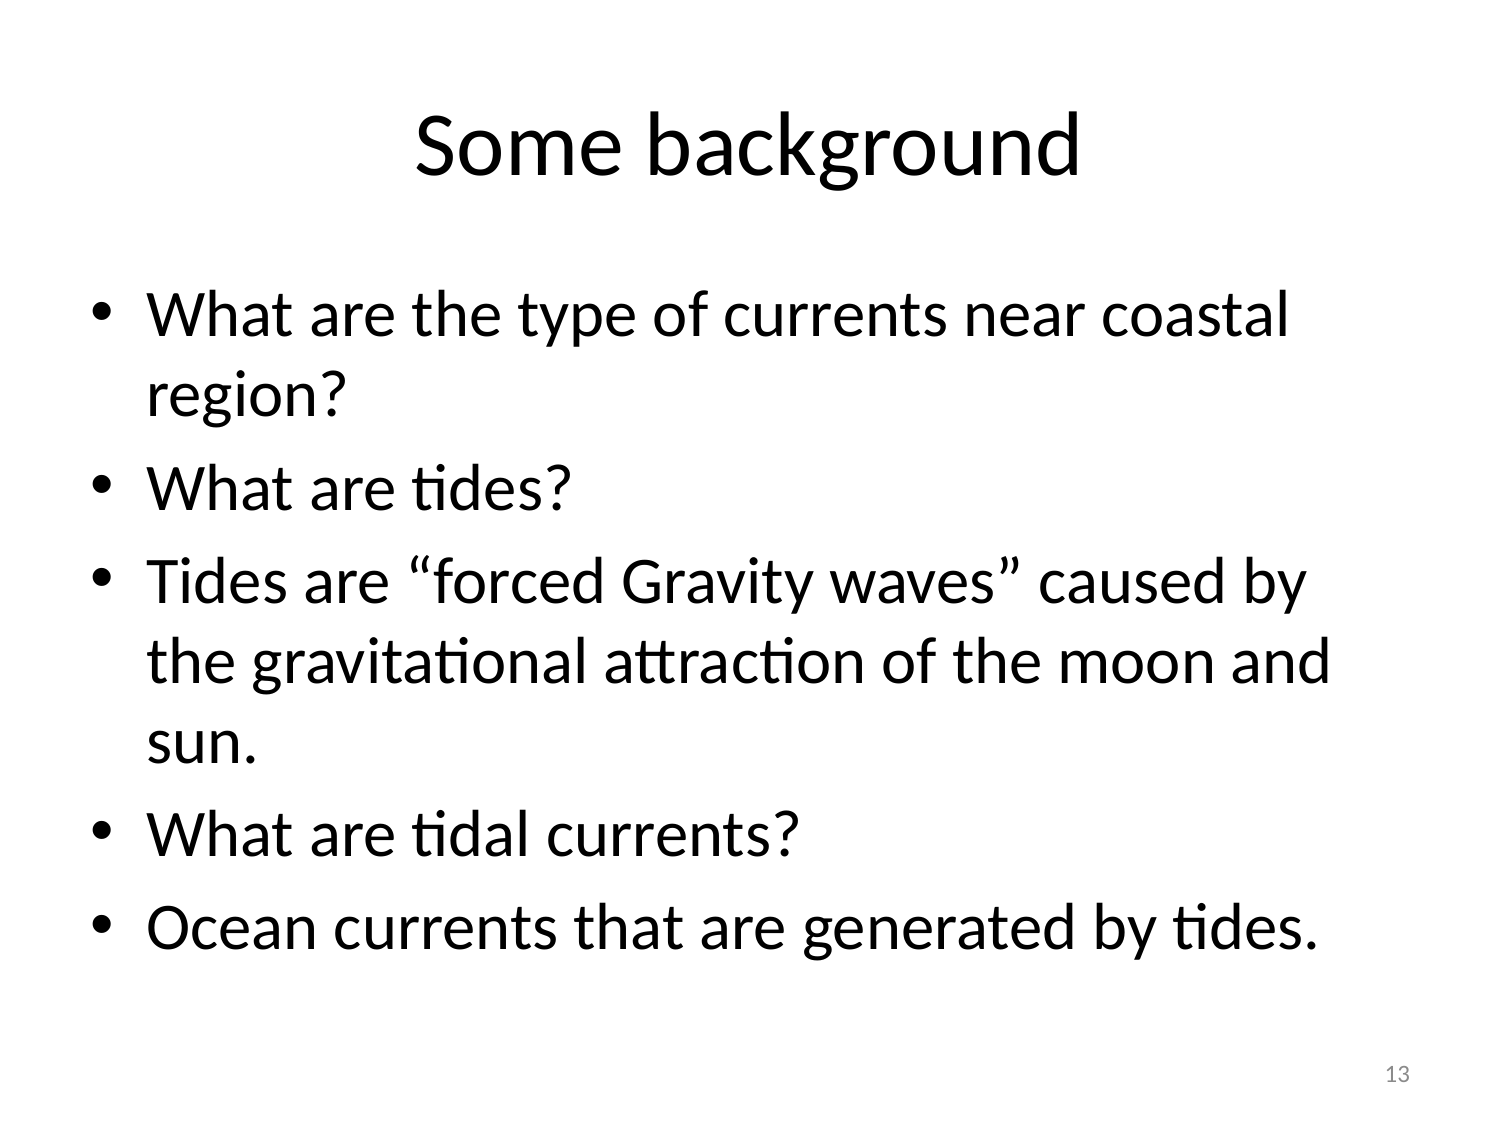

# Some background
What are the type of currents near coastal region?
What are tides?
Tides are “forced Gravity waves” caused by the gravitational attraction of the moon and sun.
What are tidal currents?
Ocean currents that are generated by tides.
13